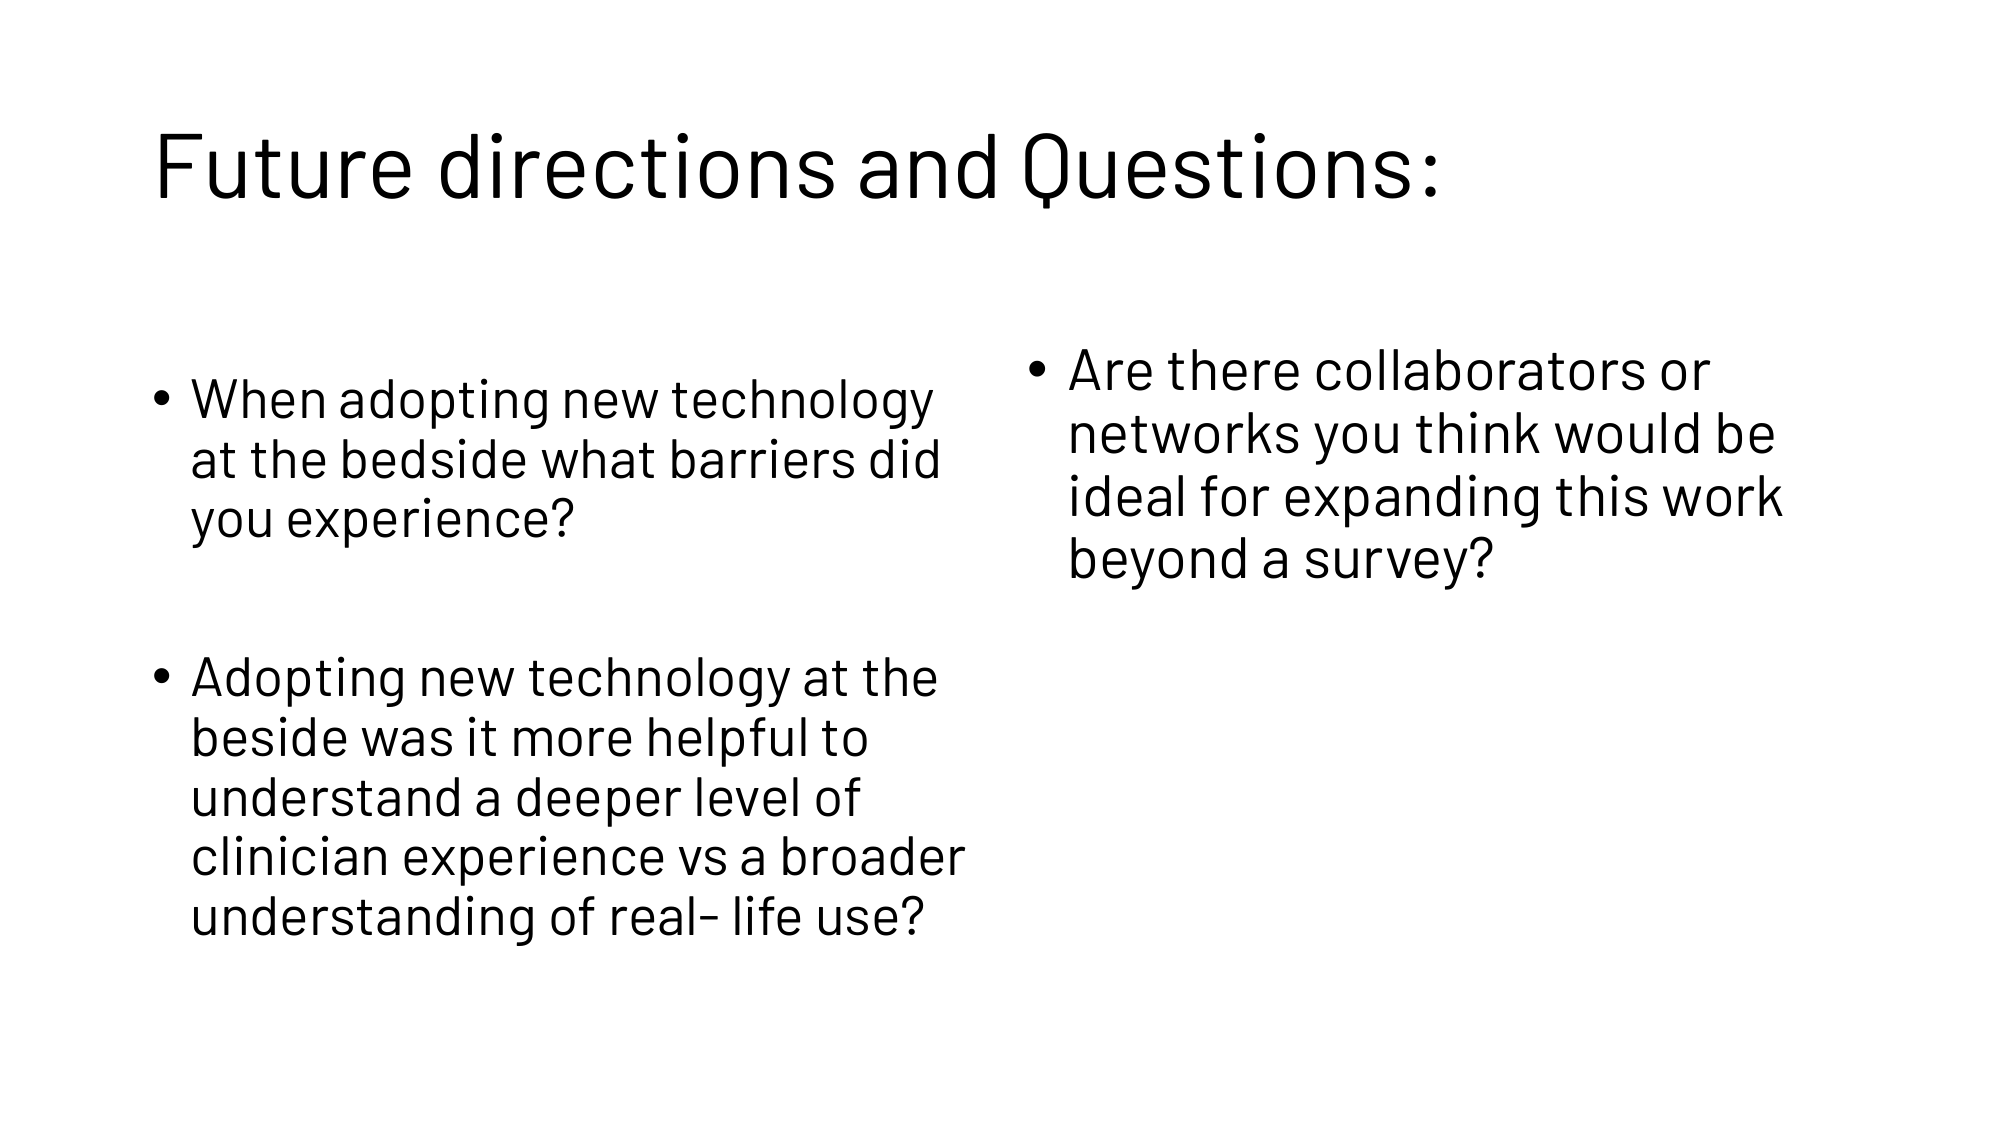

# Future directions and Questions:

When adopting new technology at the bedside what barriers did you experience?

Adopting new technology at the beside was it more helpful to understand a deeper level of clinician experience vs a broader understanding of real- life use?

Are there collaborators or networks you think would be ideal for expanding this work beyond a survey?